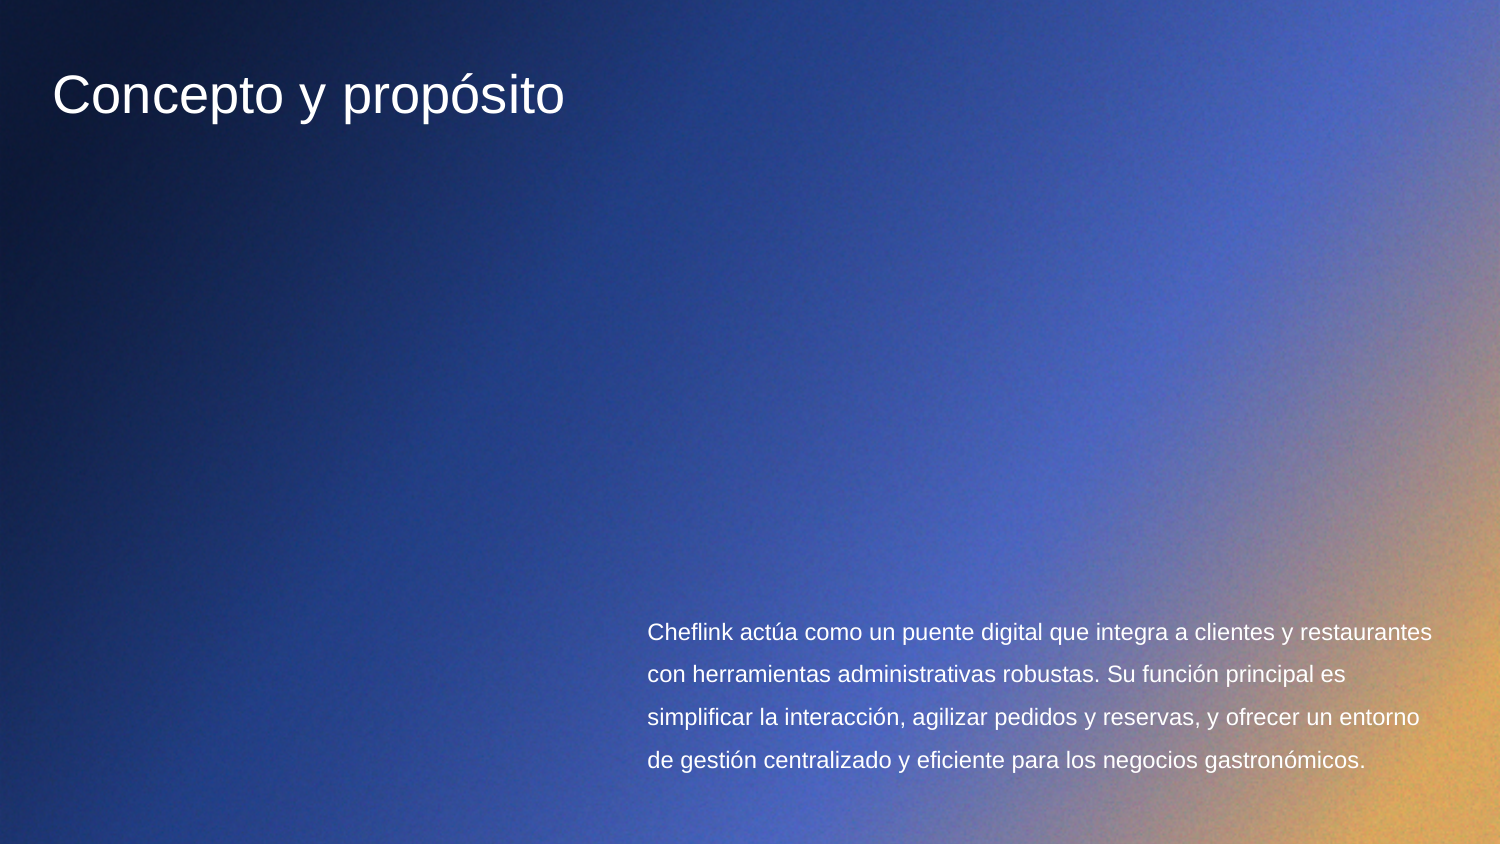

# Concepto y propósito
Cheflink actúa como un puente digital que integra a clientes y restaurantes con herramientas administrativas robustas. Su función principal es simplificar la interacción, agilizar pedidos y reservas, y ofrecer un entorno de gestión centralizado y eficiente para los negocios gastronómicos.